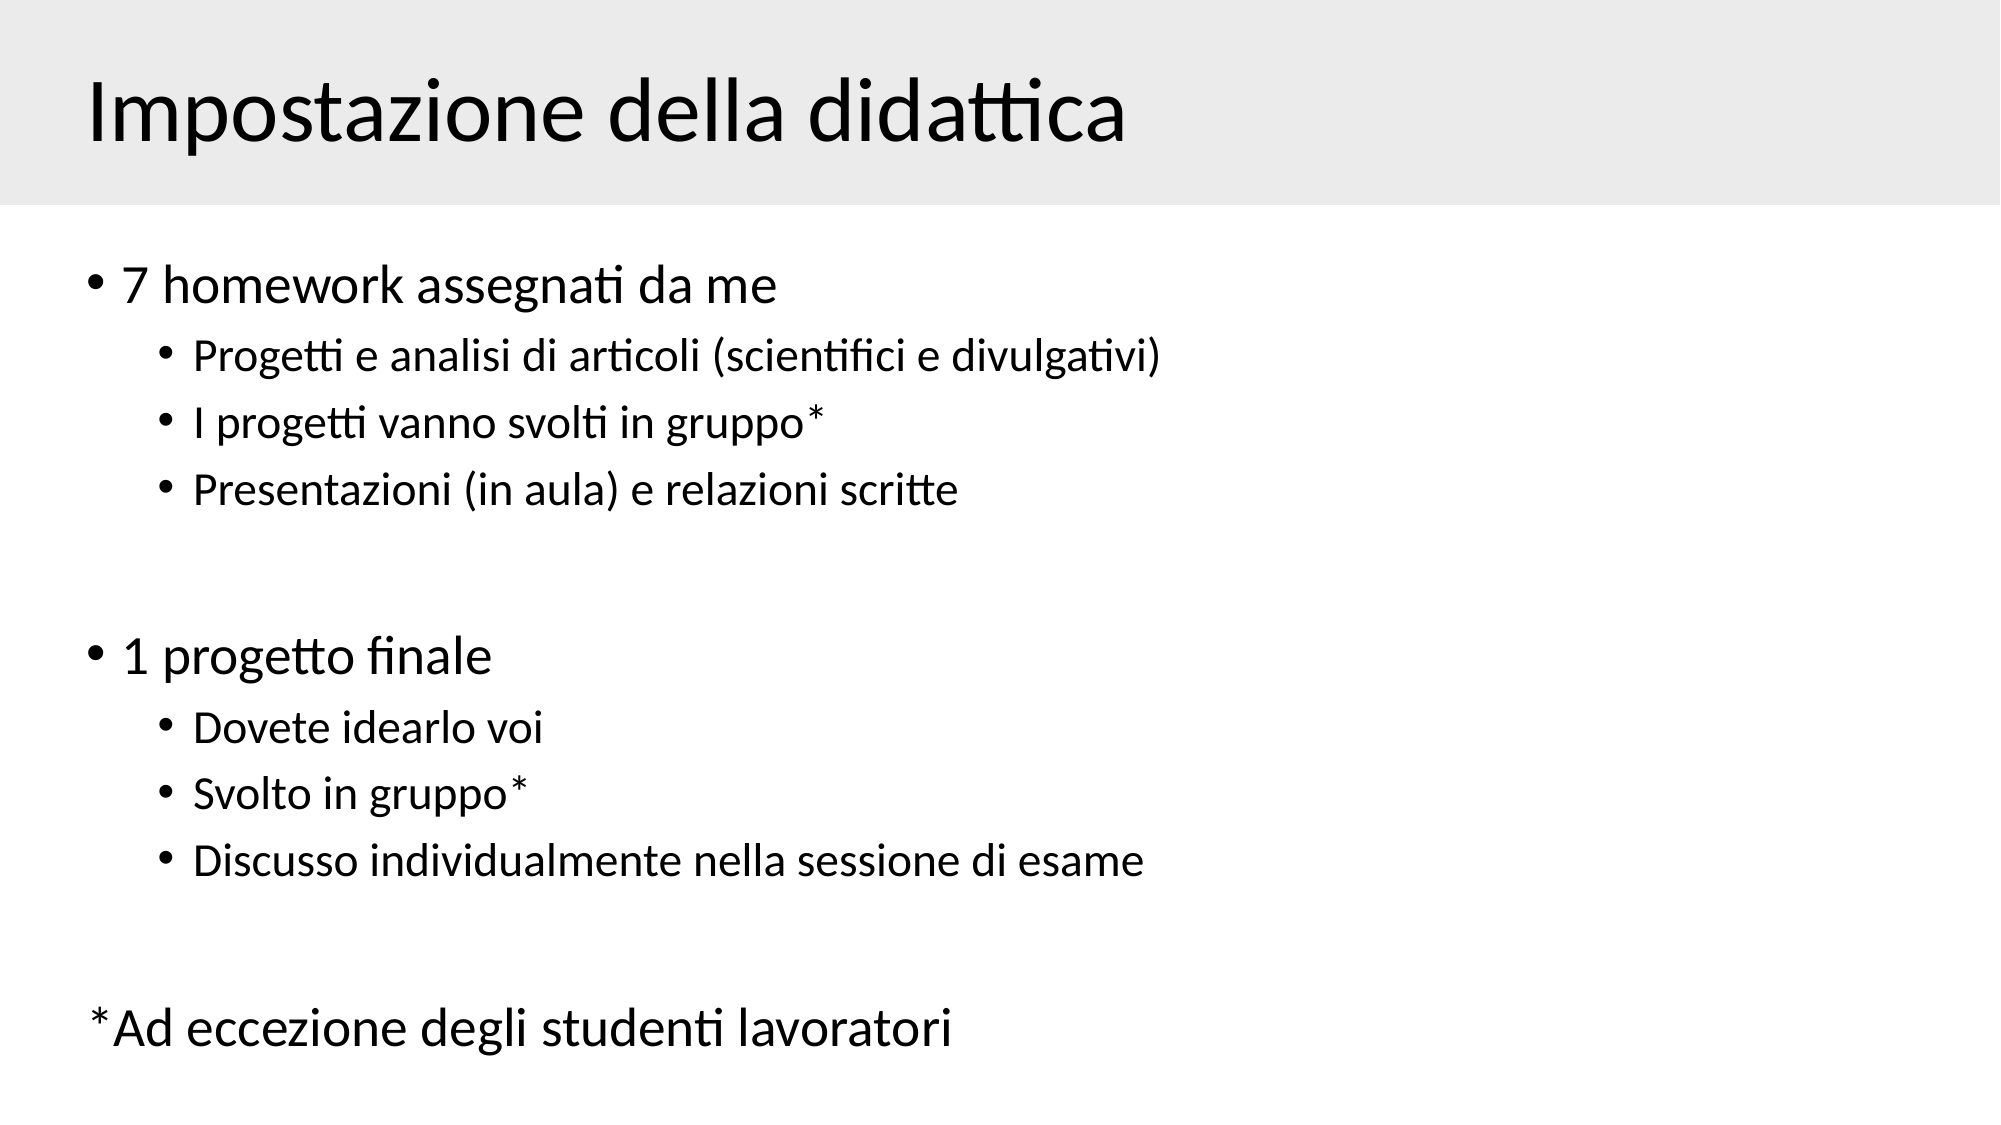

# Impostazione della didattica
7 homework assegnati da me
Progetti e analisi di articoli (scientifici e divulgativi)
I progetti vanno svolti in gruppo*
Presentazioni (in aula) e relazioni scritte

1 progetto finale
Dovete idearlo voi
Svolto in gruppo*
Discusso individualmente nella sessione di esame

*Ad eccezione degli studenti lavoratori